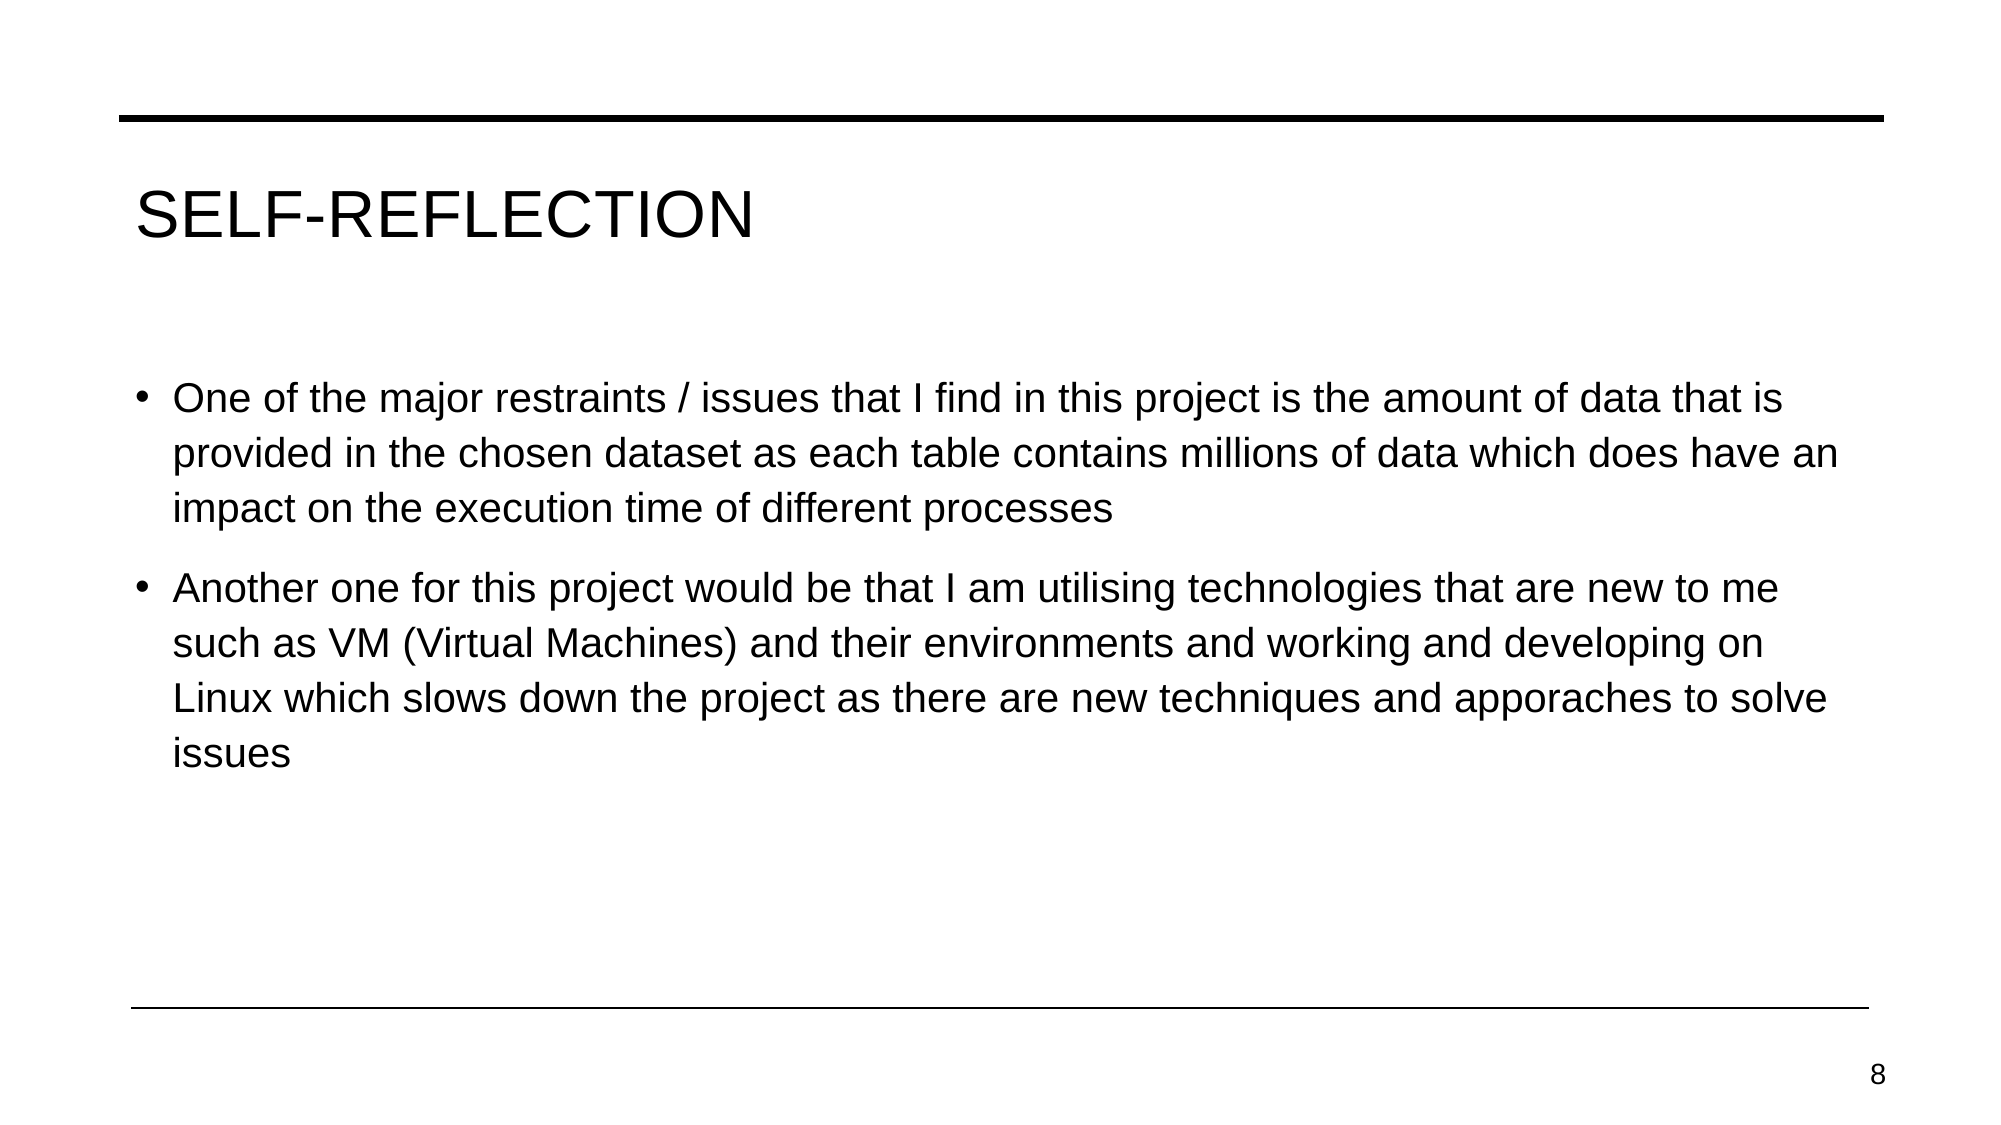

# Self-reflection
One of the major restraints / issues that I find in this project is the amount of data that is provided in the chosen dataset as each table contains millions of data which does have an impact on the execution time of different processes
Another one for this project would be that I am utilising technologies that are new to me such as VM (Virtual Machines) and their environments and working and developing on Linux which slows down the project as there are new techniques and apporaches to solve issues
8